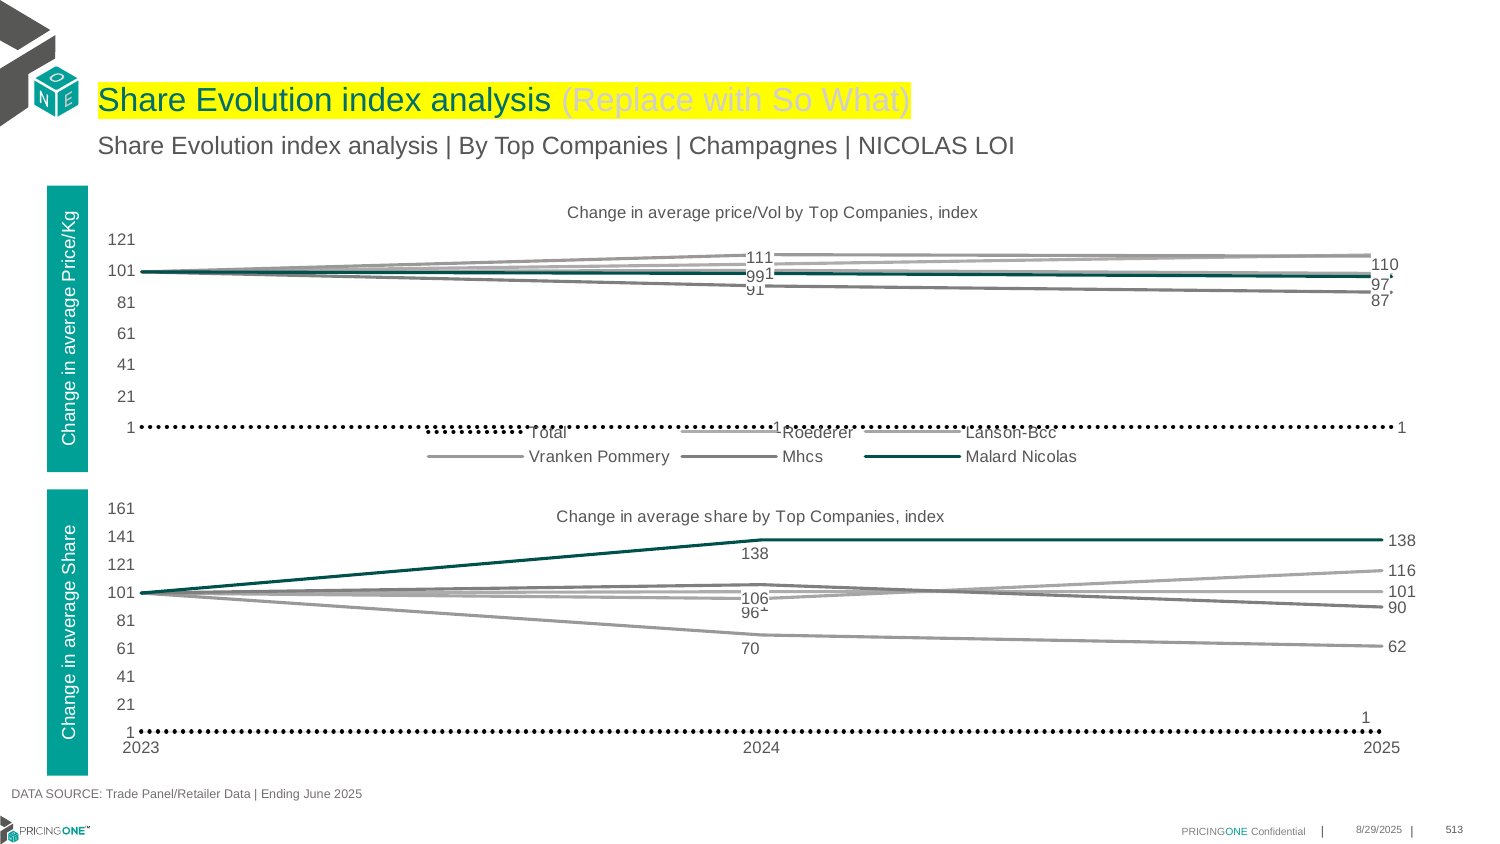

# Share Evolution index analysis (Replace with So What)
Share Evolution index analysis | By Top Companies | Champagnes | NICOLAS LOI

### Chart: Change in average price/Vol by Top Companies, index

| Category | Total | Roederer | Lanson-Bcc | Vranken Pommery | Mhcs | Malard Nicolas |
|---|---|---|---|---|---|---|
| 2023 | 1.0 | 100.0 | 100.0 | 100.0 | 100.0 | 100.0 |
| 2024 | 1.0166971983354405 | 105.0 | 101.0 | 111.0 | 91.0 | 99.0 |
| 2025 | 0.997768178014987 | 111.0 | 99.0 | 110.0 | 87.0 | 97.0 |
Change in average Price/Kg

### Chart: Change in average share by Top Companies, index

| Category | Total | Roederer | Lanson-Bcc | Vranken Pommery | Mhcs | Malard Nicolas |
|---|---|---|---|---|---|---|
| 2023 | 1.0 | 100.0 | 100.0 | 100.0 | 100.0 | 100.0 |
| 2024 | 1.0 | 101.0 | 96.0 | 70.0 | 106.0 | 138.0 |
| 2025 | 1.0 | 101.0 | 116.0 | 62.0 | 90.0 | 138.0 |
Change in average Share
DATA SOURCE: Trade Panel/Retailer Data | Ending June 2025

8/29/2025
513